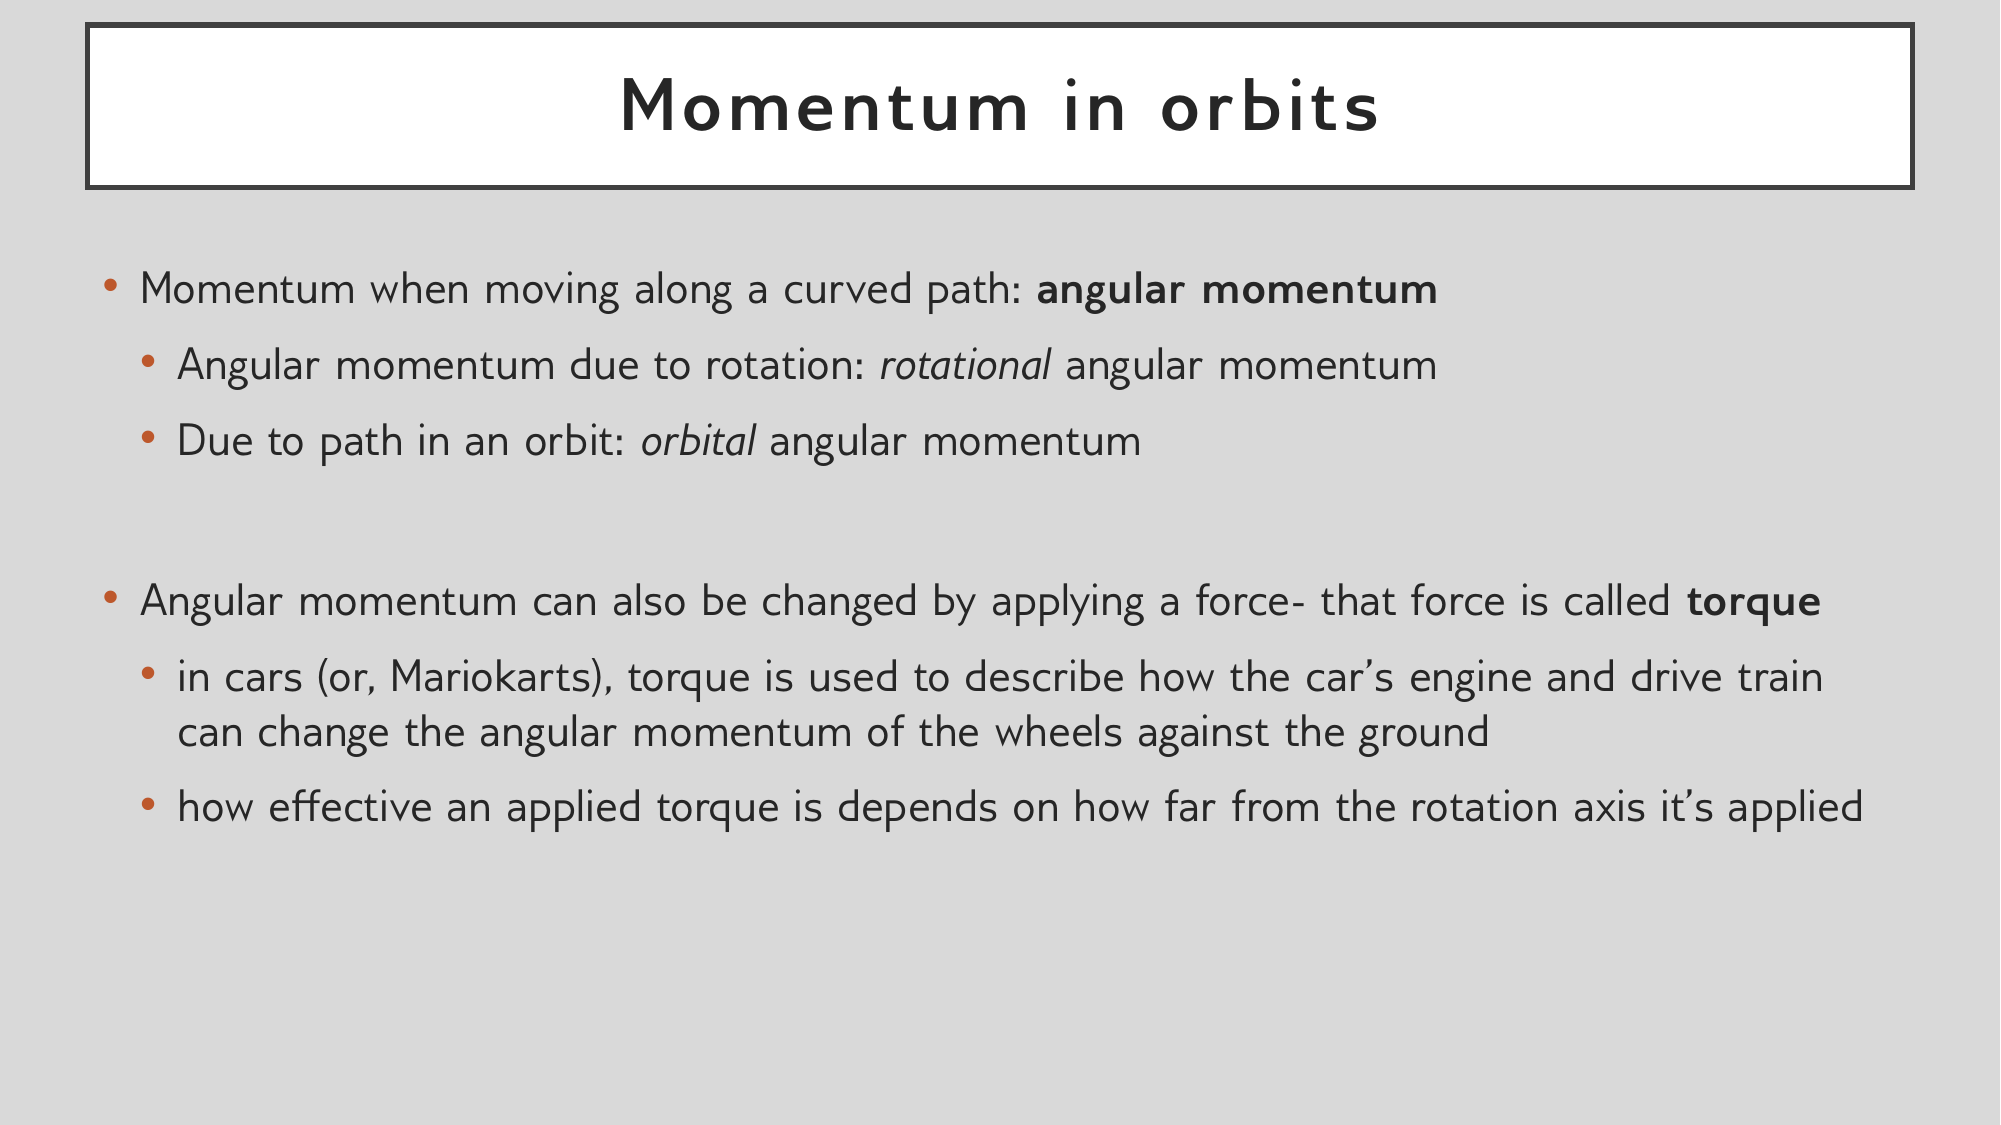

# Momentum in orbits
Momentum when moving along a curved path: angular momentum
Angular momentum due to rotation: rotational angular momentum
Due to path in an orbit: orbital angular momentum

Angular momentum can also be changed by applying a force- that force is called torque
in cars (or, Mariokarts), torque is used to describe how the car’s engine and drive train can change the angular momentum of the wheels against the ground
how effective an applied torque is depends on how far from the rotation axis it’s applied